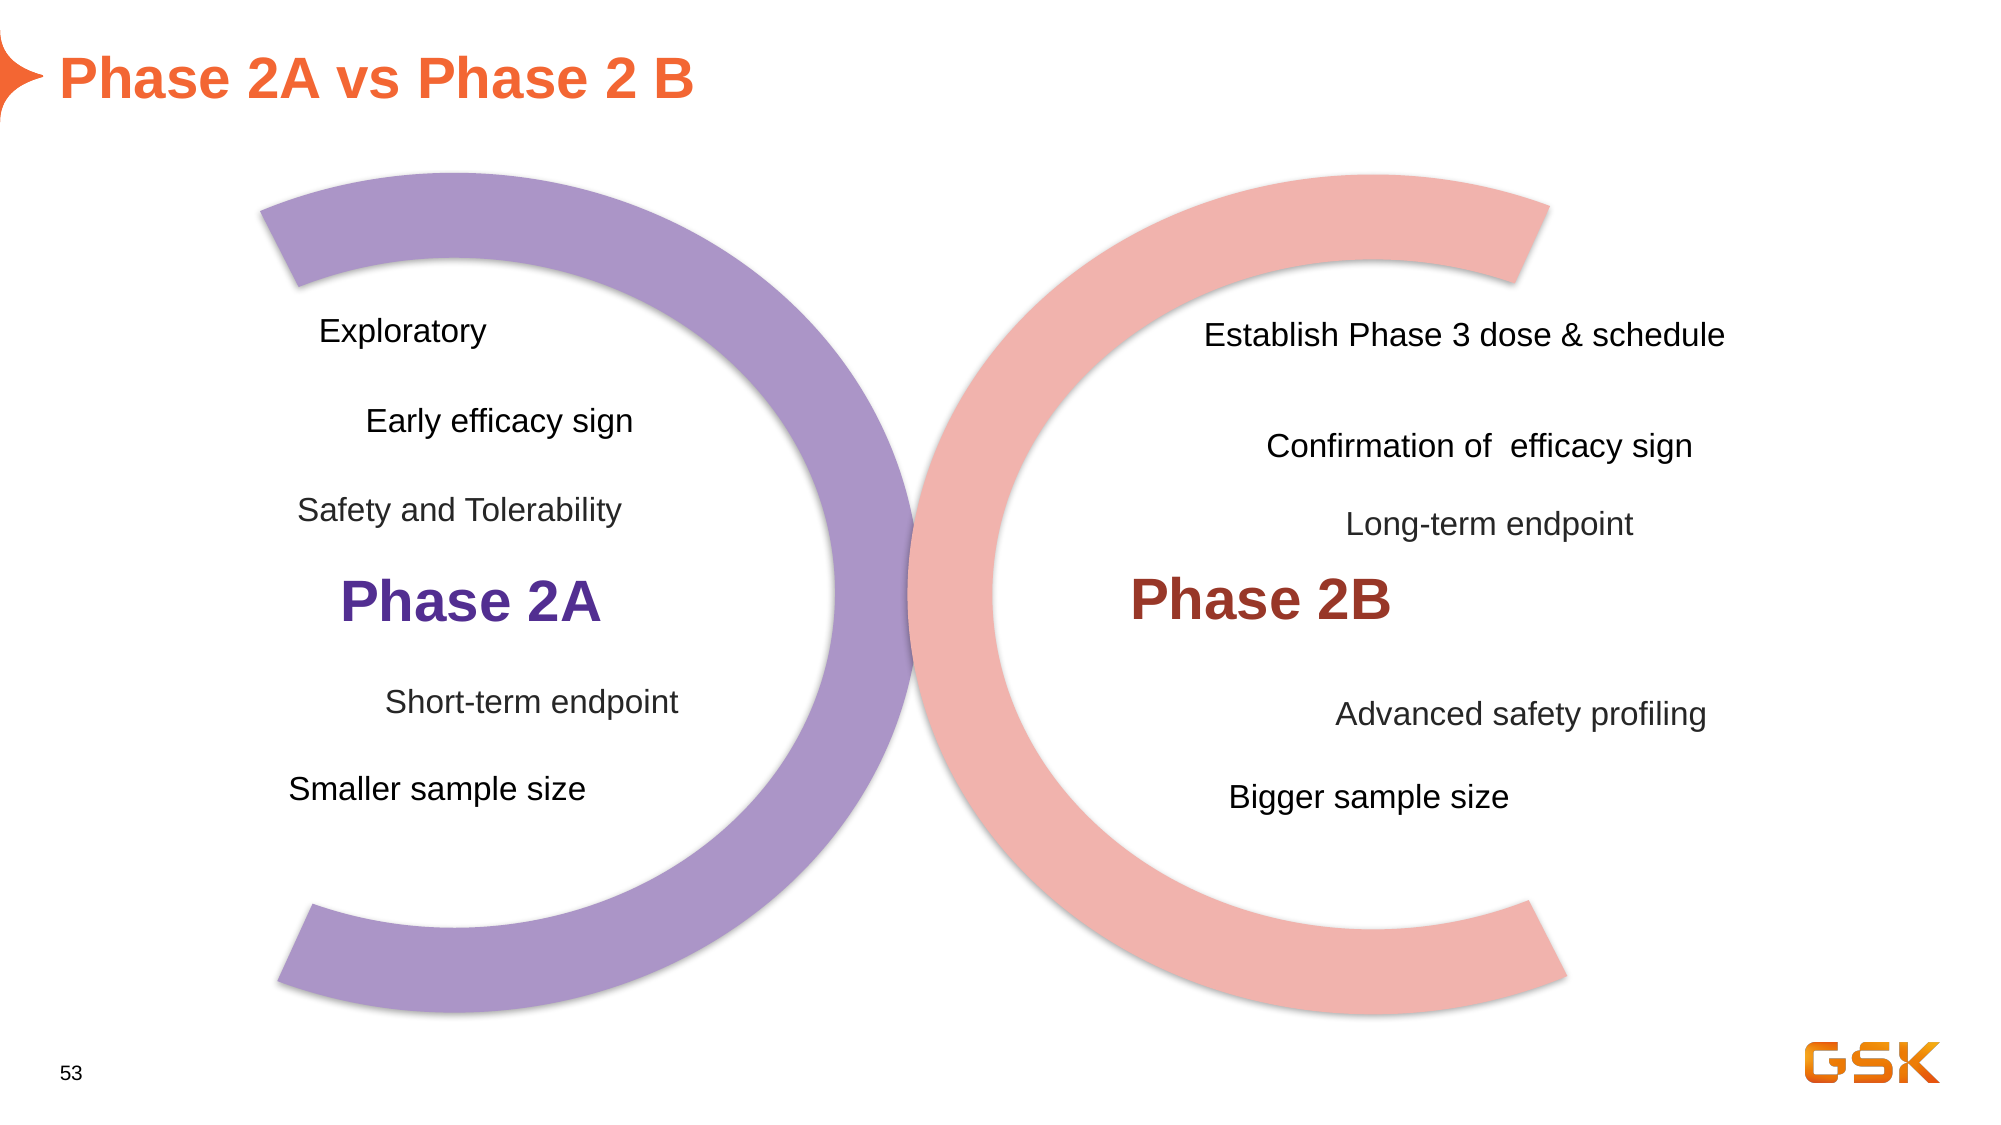

# Phase 2A vs Phase 2 B

Exploratory
Establish Phase 3 dose & schedule
Early efficacy sign
Confirmation of  efficacy sign
Safety and Tolerability
Long-term endpoint
Phase 2B
Phase 2A
Short-term endpoint
Advanced safety profiling
Smaller sample size
Bigger sample size
53